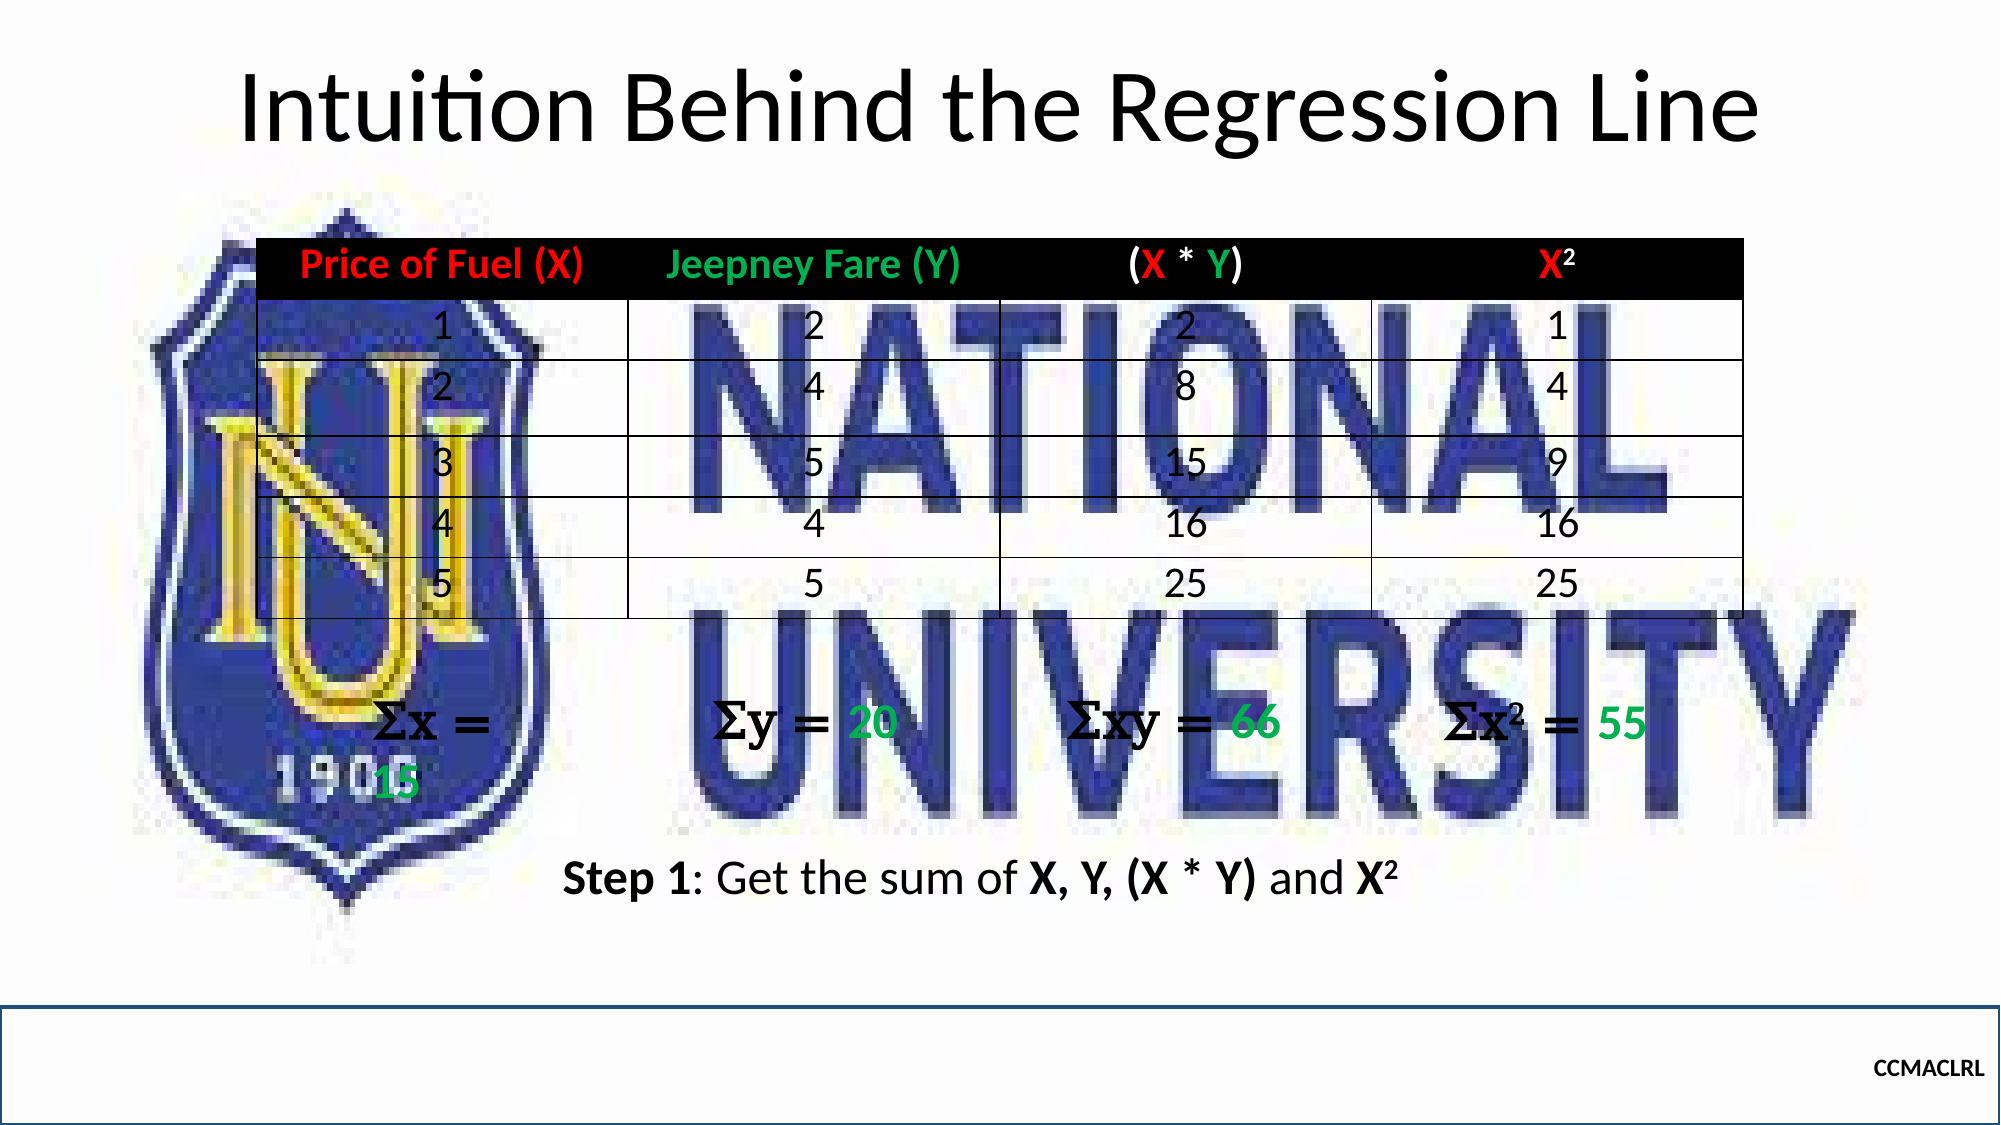

# Intuition Behind the Regression Line
| Price of Fuel (X) | Jeepney Fare (Y) | (X \* Y) | X2 |
| --- | --- | --- | --- |
| 1 | 2 | 2 | 1 |
| 2 | 4 | 8 | 4 |
| 3 | 5 | 15 | 9 |
| 4 | 4 | 16 | 16 |
| 5 | 5 | 25 | 25 |
Σxy = 66
Σy = 20
Σx = 15
Σx2 = 55
Step 1: Get the sum of X, Y, (X * Y) and X2
CCMACLRL